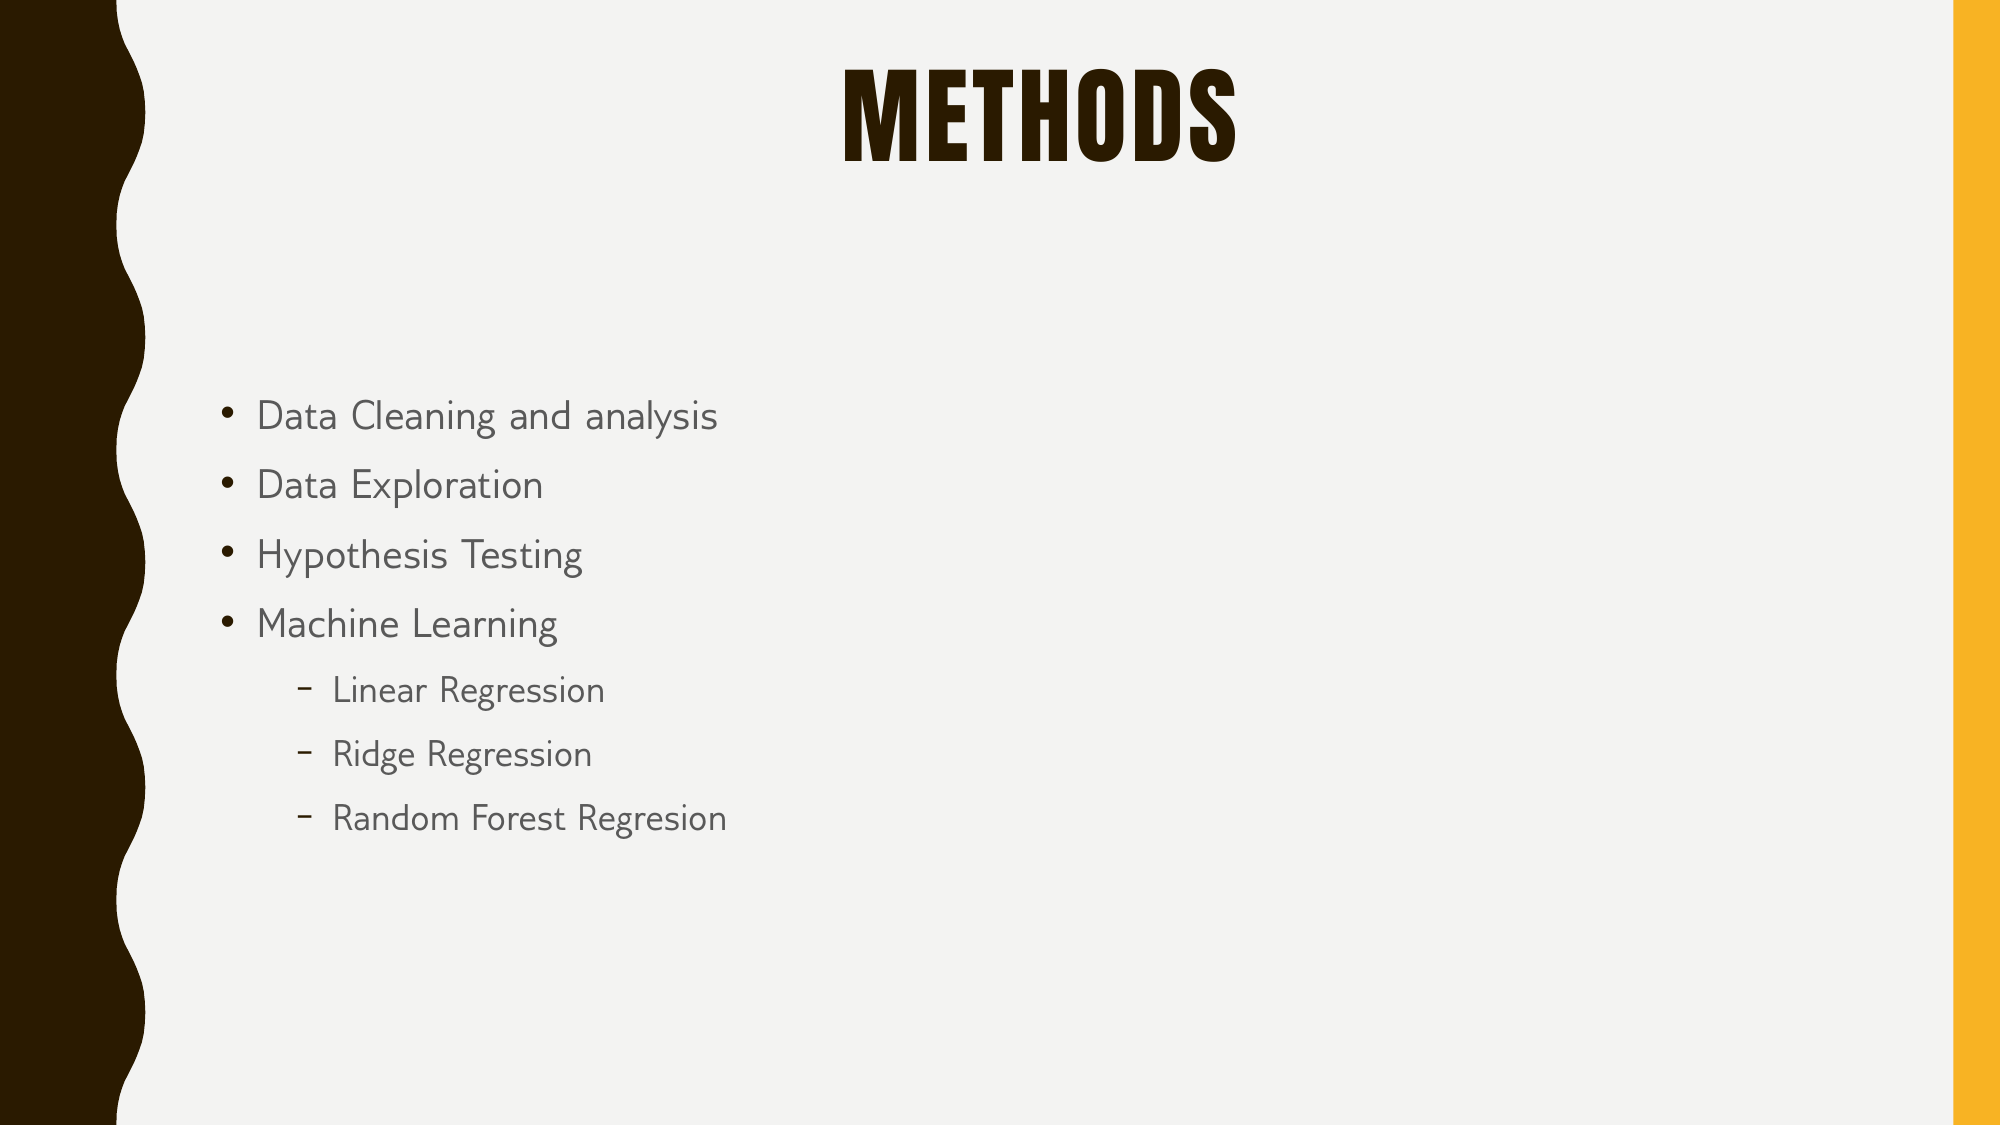

# Methods
Data Cleaning and analysis
Data Exploration
Hypothesis Testing
Machine Learning
Linear Regression
Ridge Regression
Random Forest Regresion